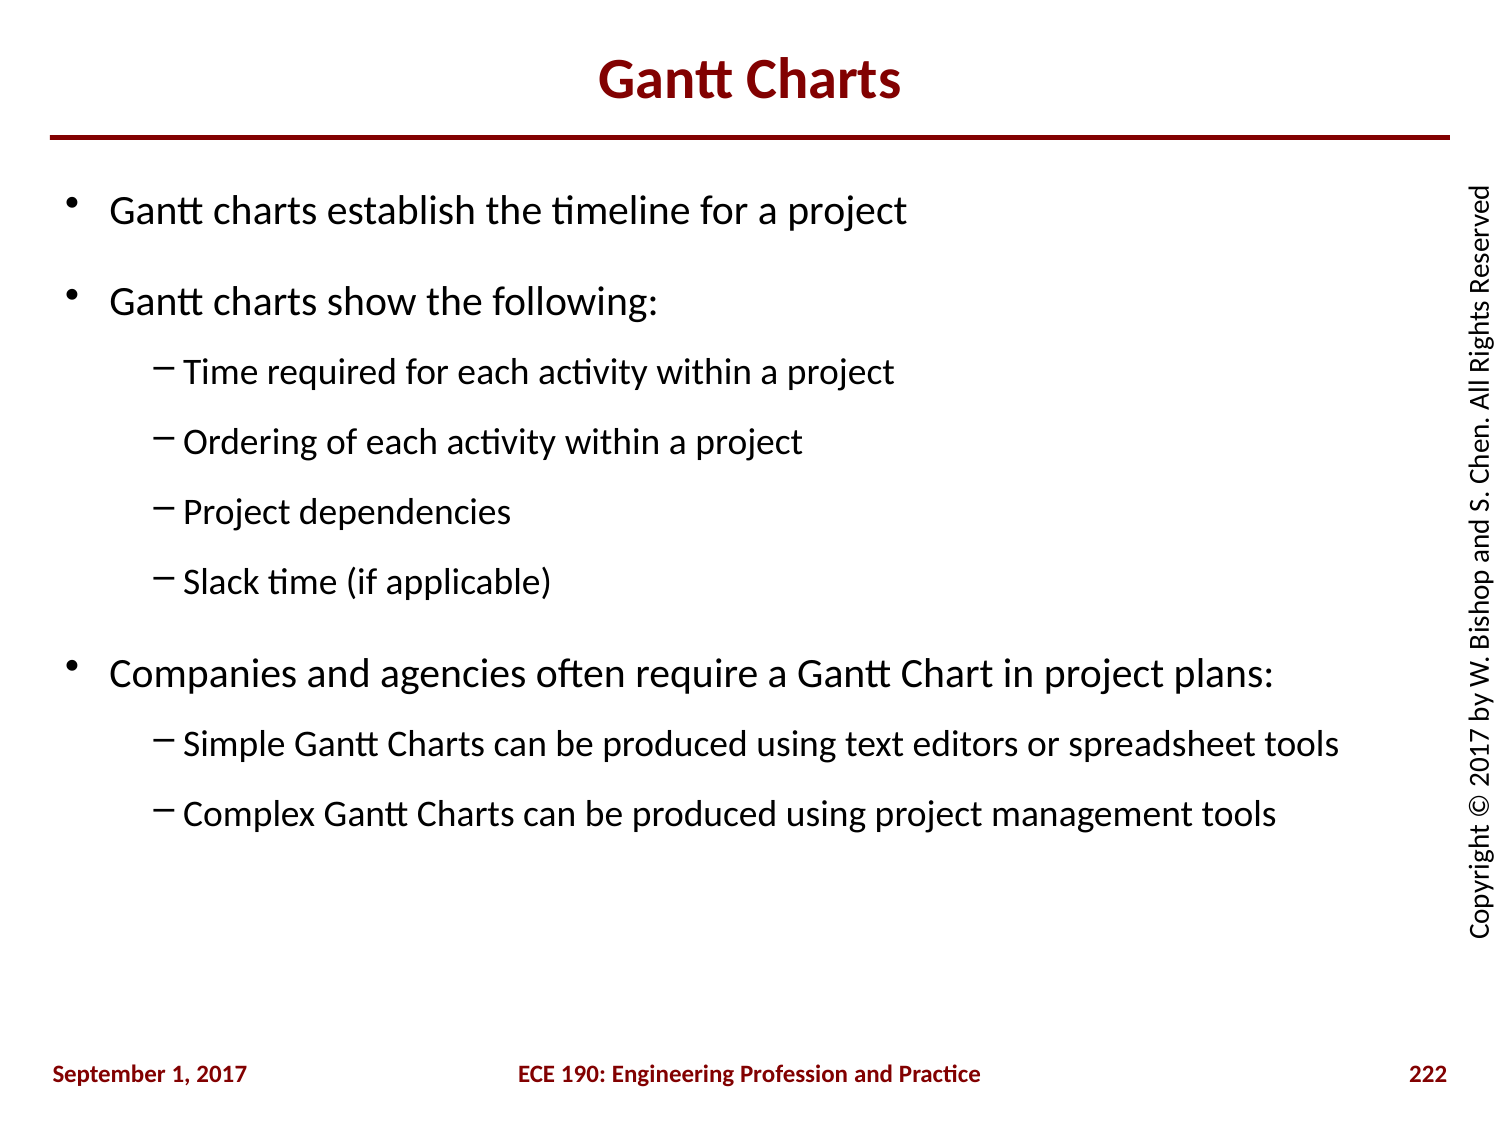

# Gantt Charts
Gantt charts establish the timeline for a project
Gantt charts show the following:
Time required for each activity within a project
Ordering of each activity within a project
Project dependencies
Slack time (if applicable)
Companies and agencies often require a Gantt Chart in project plans:
Simple Gantt Charts can be produced using text editors or spreadsheet tools
Complex Gantt Charts can be produced using project management tools
September 1, 2017
ECE 190: Engineering Profession and Practice
222